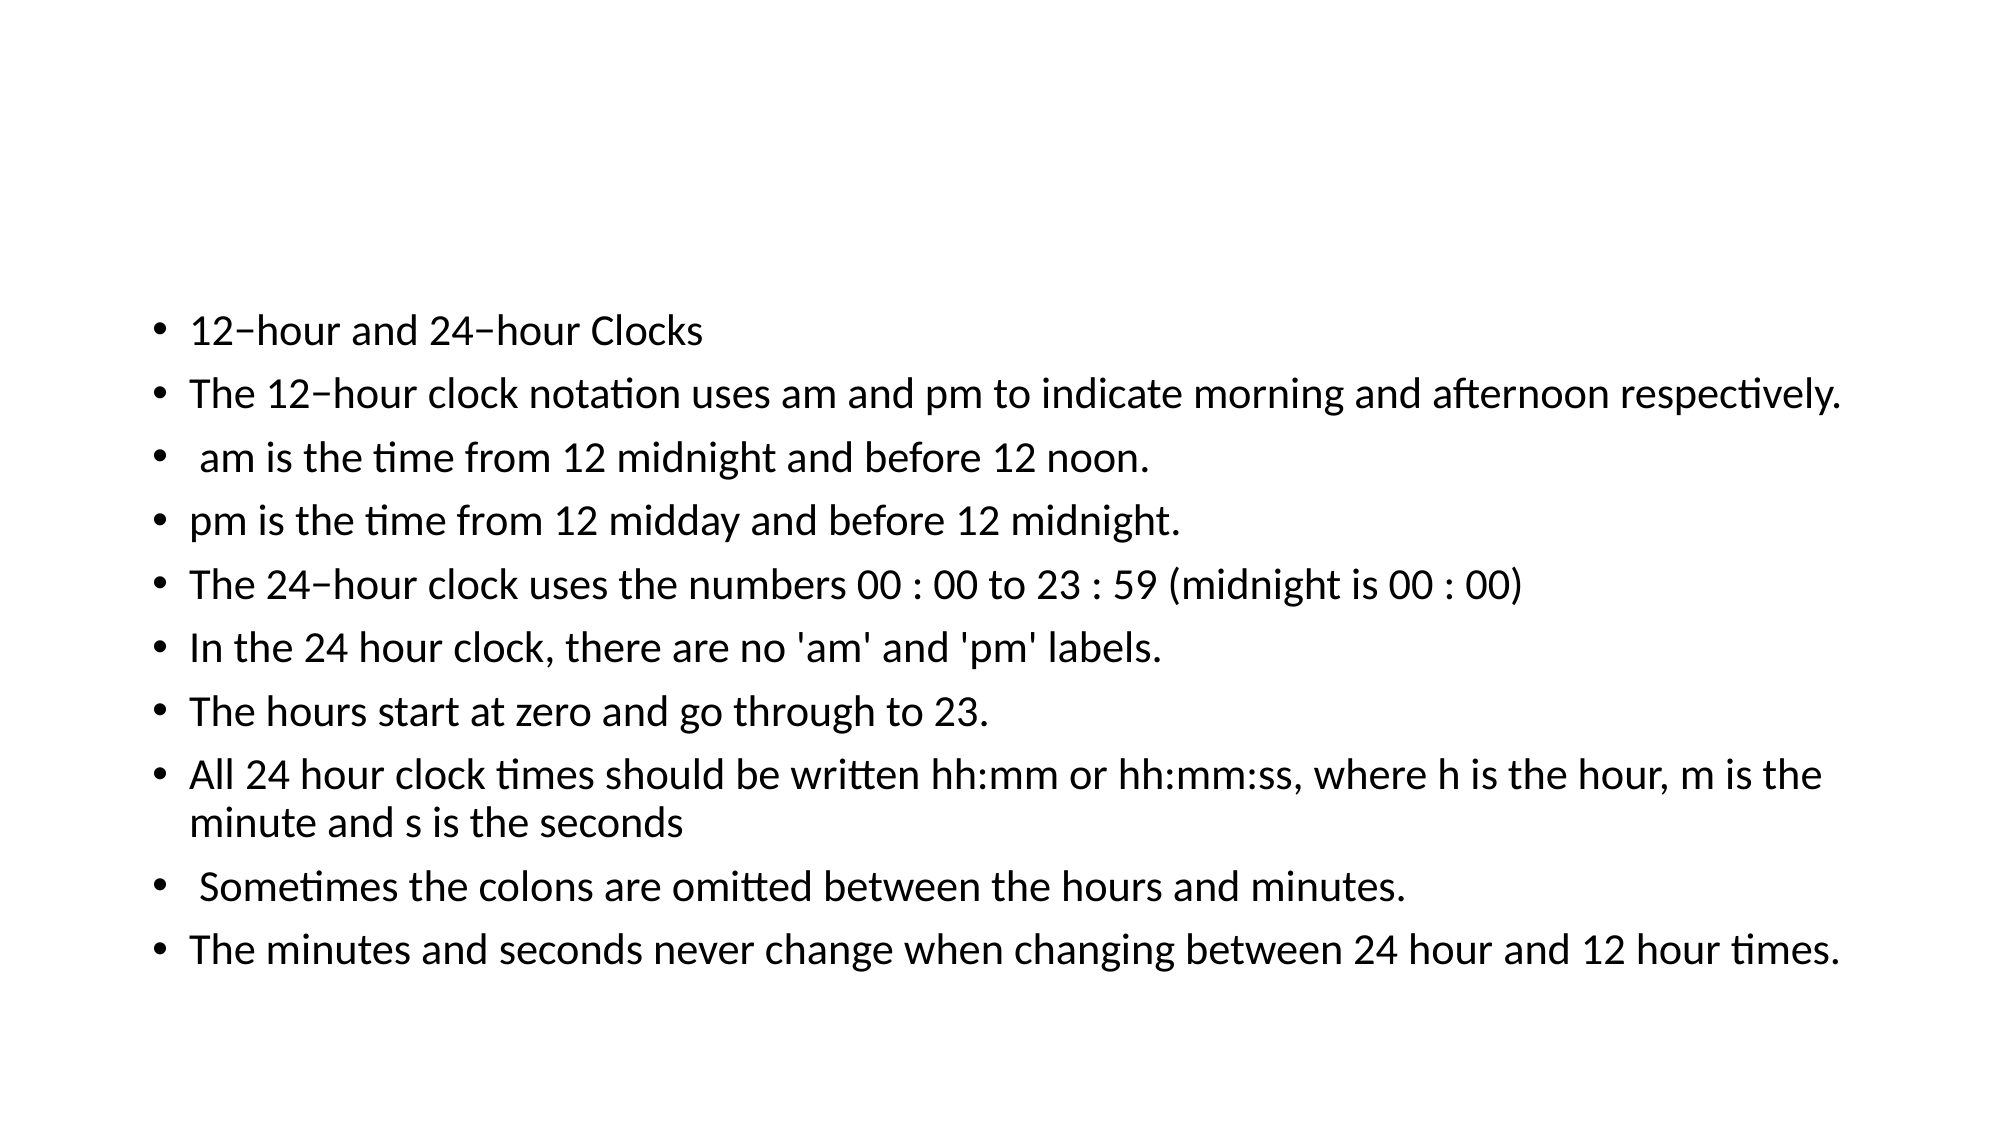

#
12−hour and 24−hour Clocks
The 12−hour clock notation uses am and pm to indicate morning and afternoon respectively.
 am is the time from 12 midnight and before 12 noon.
pm is the time from 12 midday and before 12 midnight.
The 24−hour clock uses the numbers 00 : 00 to 23 : 59 (midnight is 00 : 00)
In the 24 hour clock, there are no 'am' and 'pm' labels.
The hours start at zero and go through to 23.
All 24 hour clock times should be written hh:mm or hh:mm:ss, where h is the hour, m is the minute and s is the seconds
 Sometimes the colons are omitted between the hours and minutes.
The minutes and seconds never change when changing between 24 hour and 12 hour times.